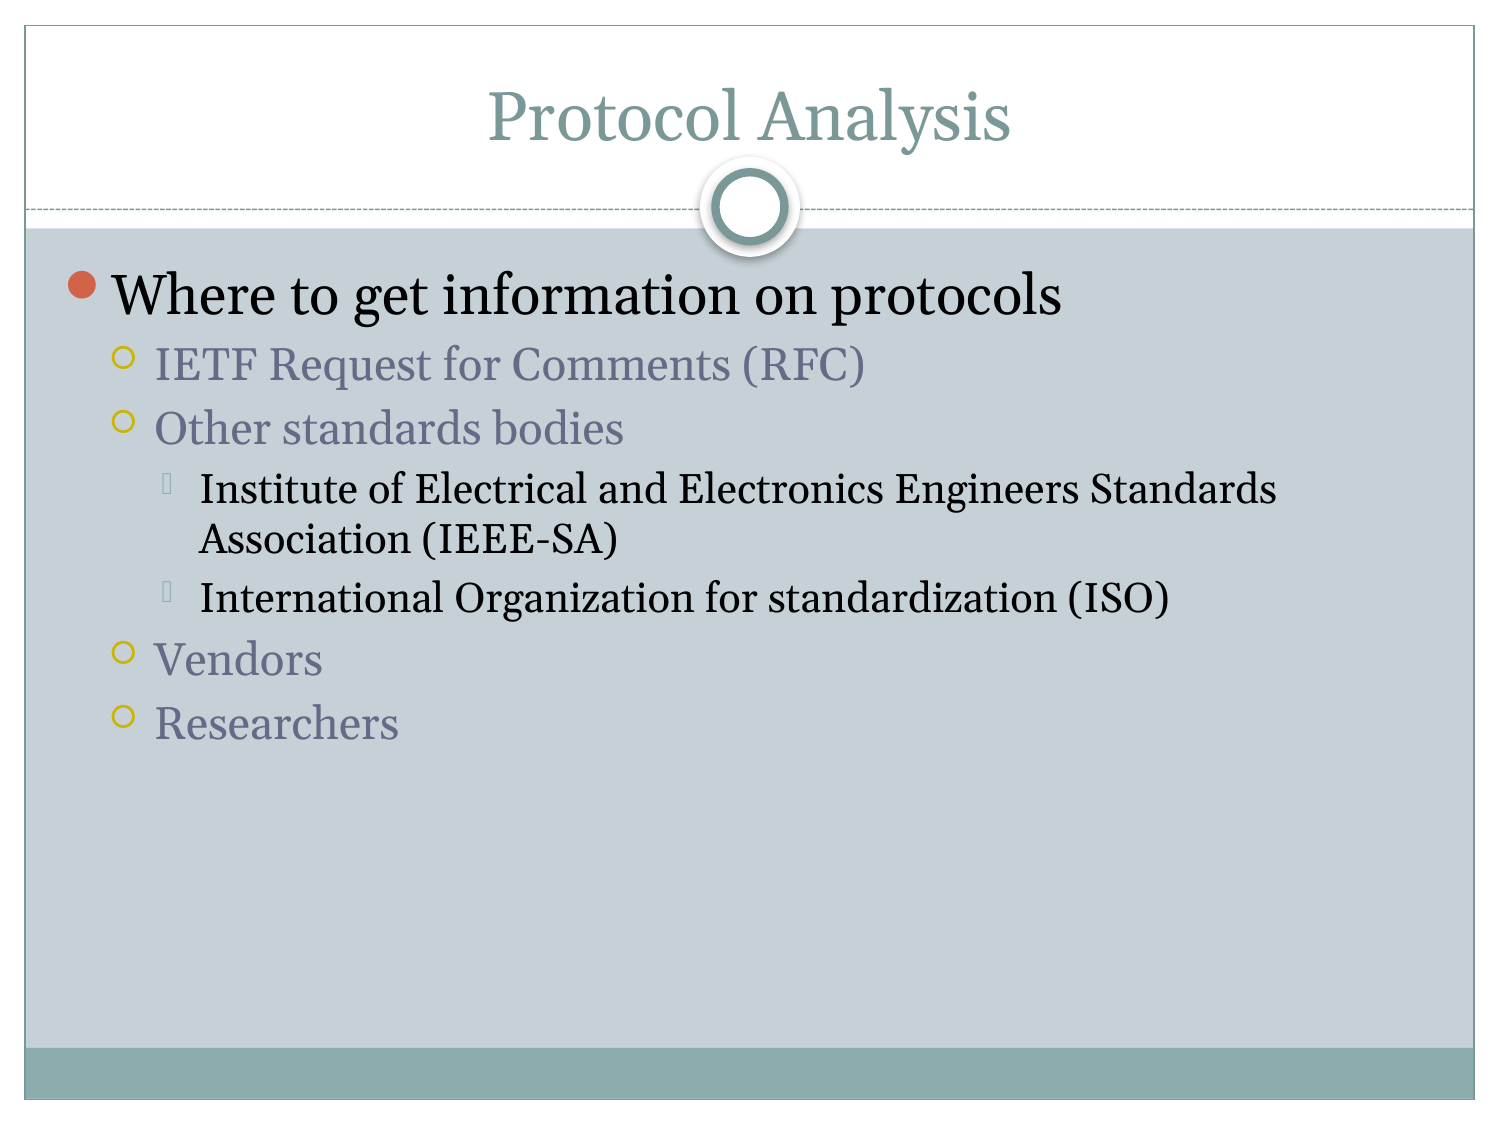

# Protocol Analysis
Where to get information on protocols
IETF Request for Comments (RFC)
Other standards bodies
Institute of Electrical and Electronics Engineers Standards Association (IEEE-SA)
International Organization for standardization (ISO)
Vendors
Researchers